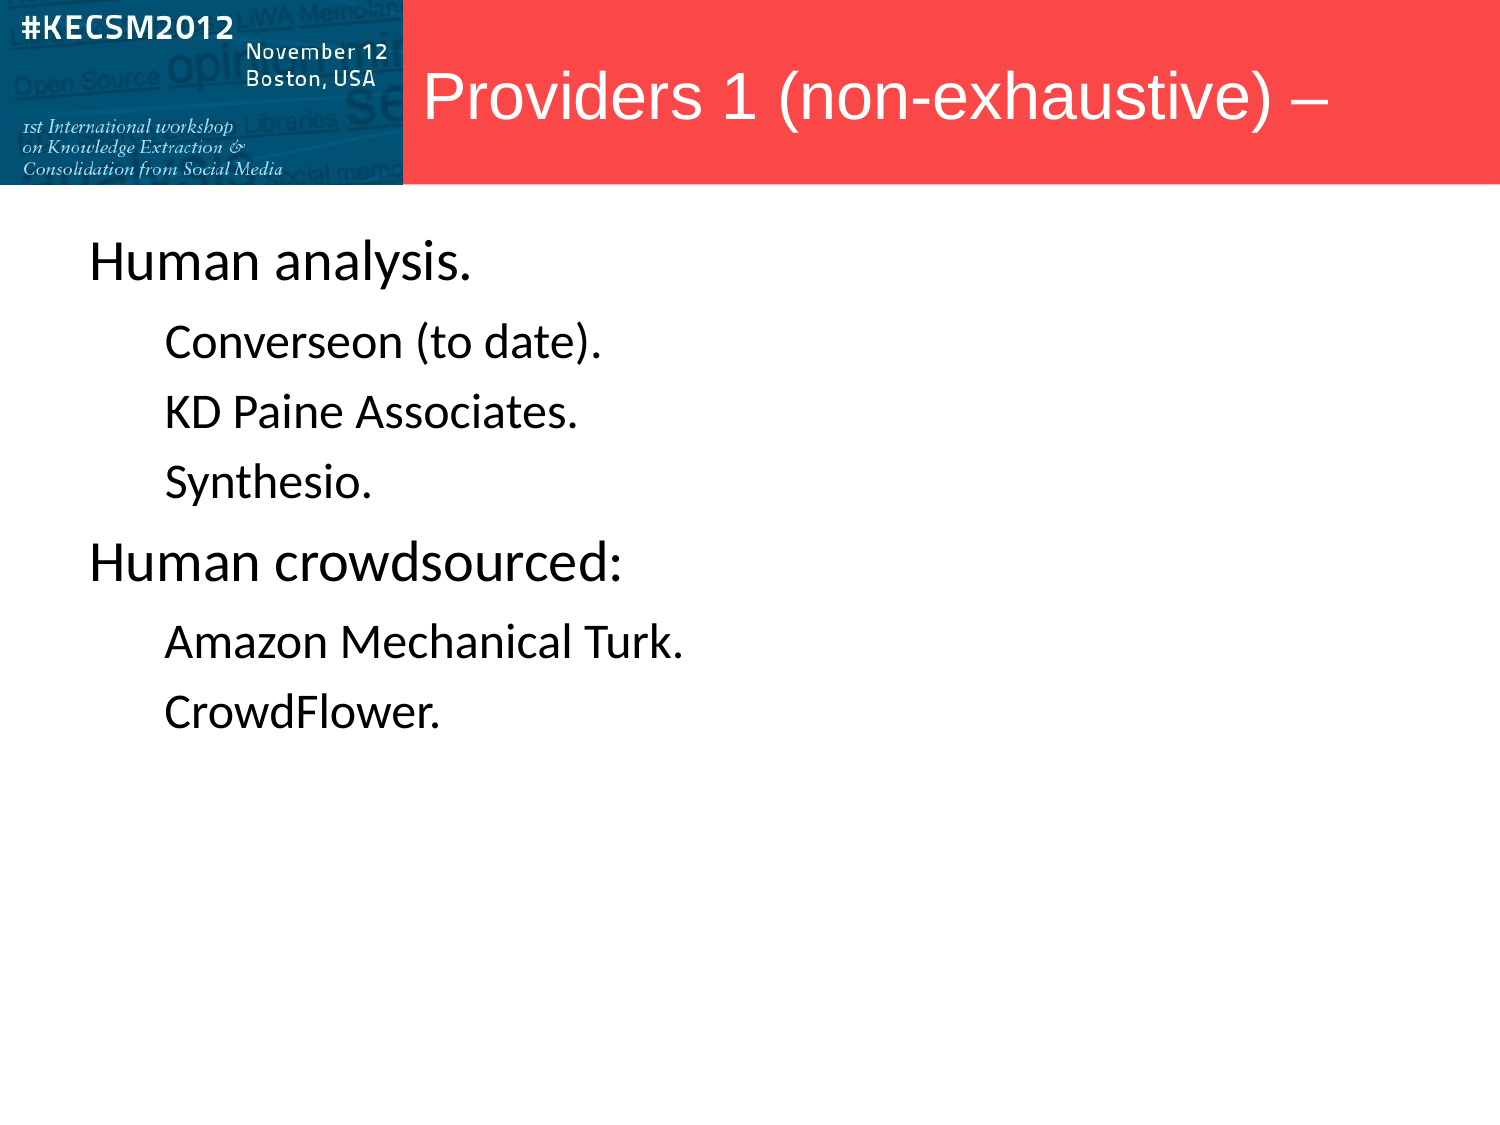

Providers 1 (non-exhaustive) –
Human analysis.
Converseon (to date).
KD Paine Associates.
Synthesio.
Human crowdsourced:
Amazon Mechanical Turk.
CrowdFlower.